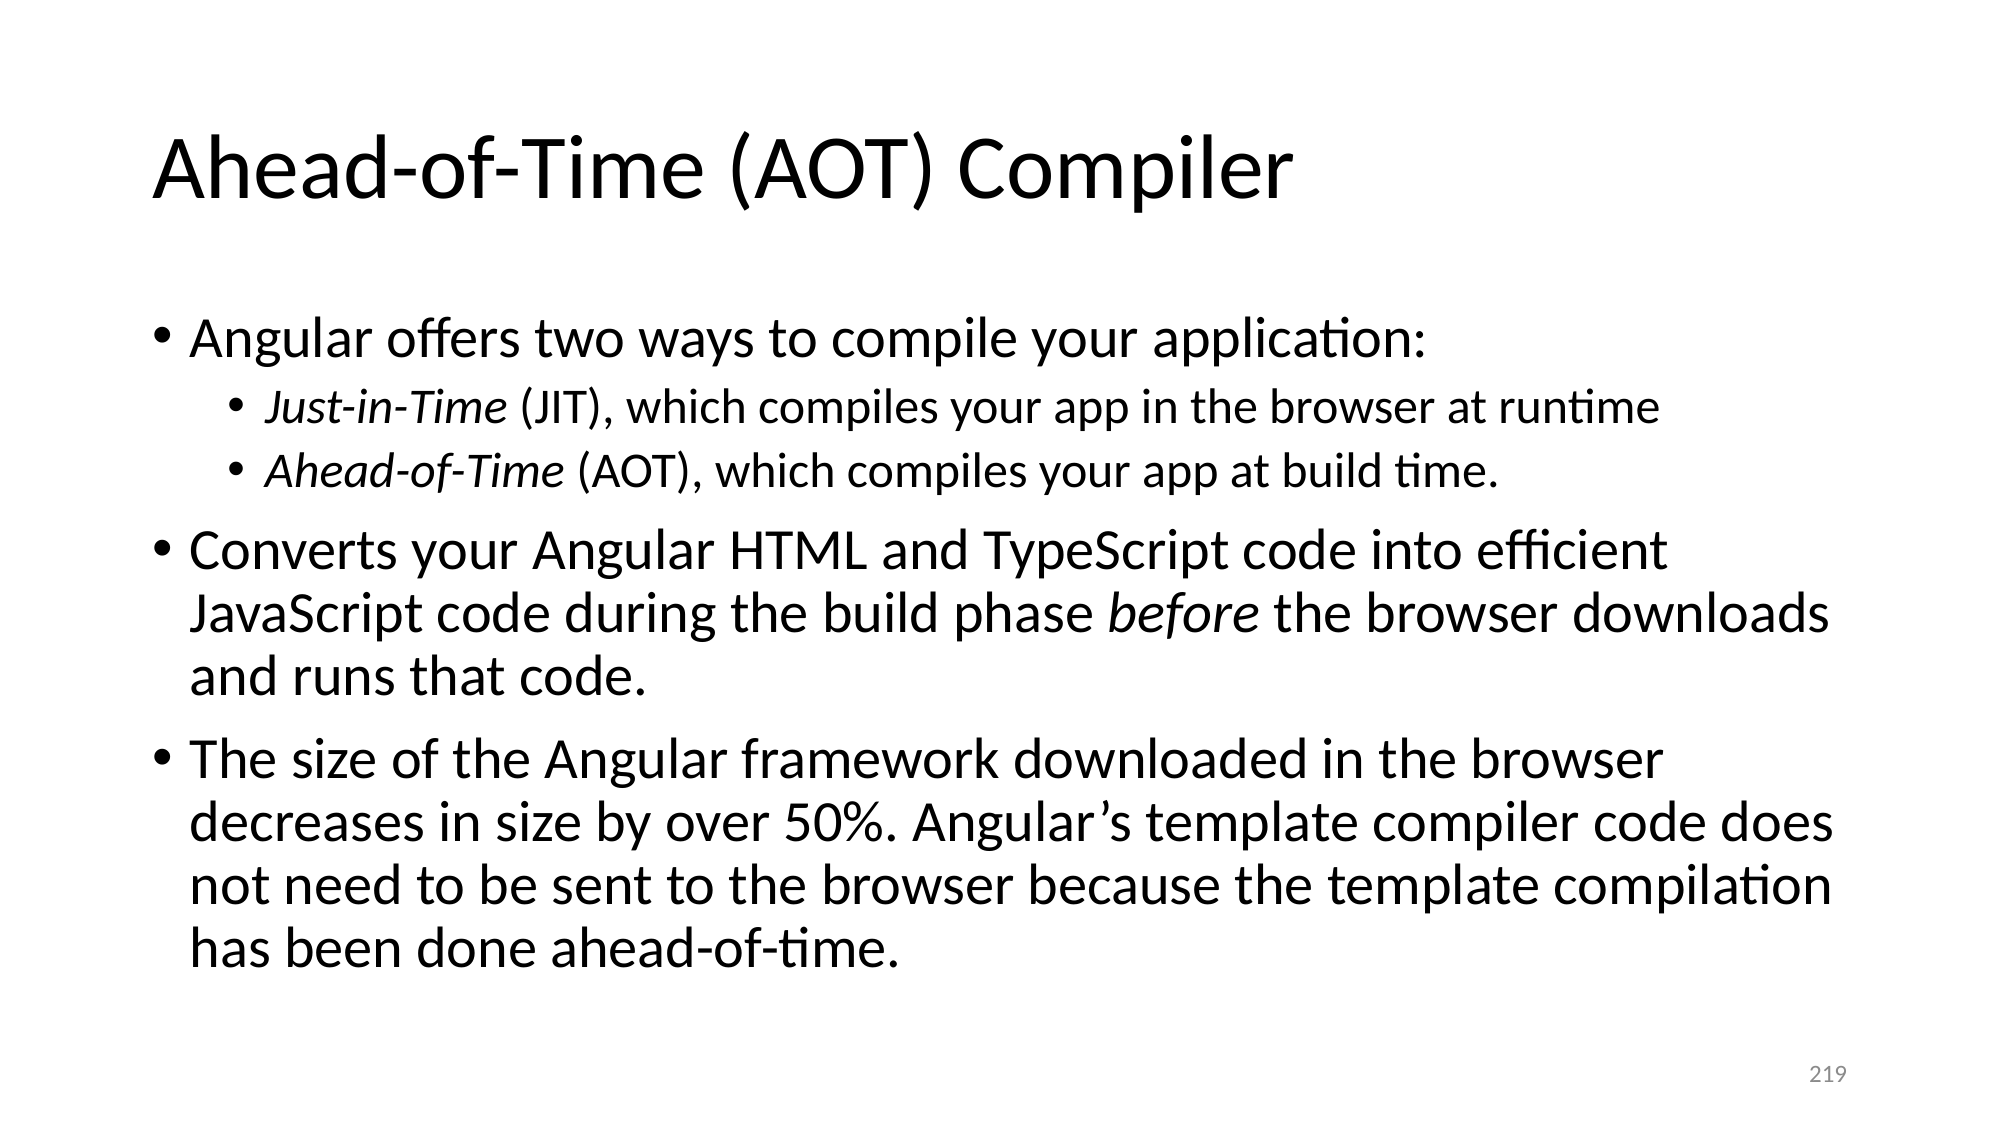

# Ahead-of-Time (AOT) Compiler
Angular offers two ways to compile your application:
Just-in-Time (JIT), which compiles your app in the browser at runtime
Ahead-of-Time (AOT), which compiles your app at build time.
Converts your Angular HTML and TypeScript code into efficient JavaScript code during the build phase before the browser downloads and runs that code.
The size of the Angular framework downloaded in the browser decreases in size by over 50%. Angular’s template compiler code does not need to be sent to the browser because the template compilation has been done ahead-of-time.

219